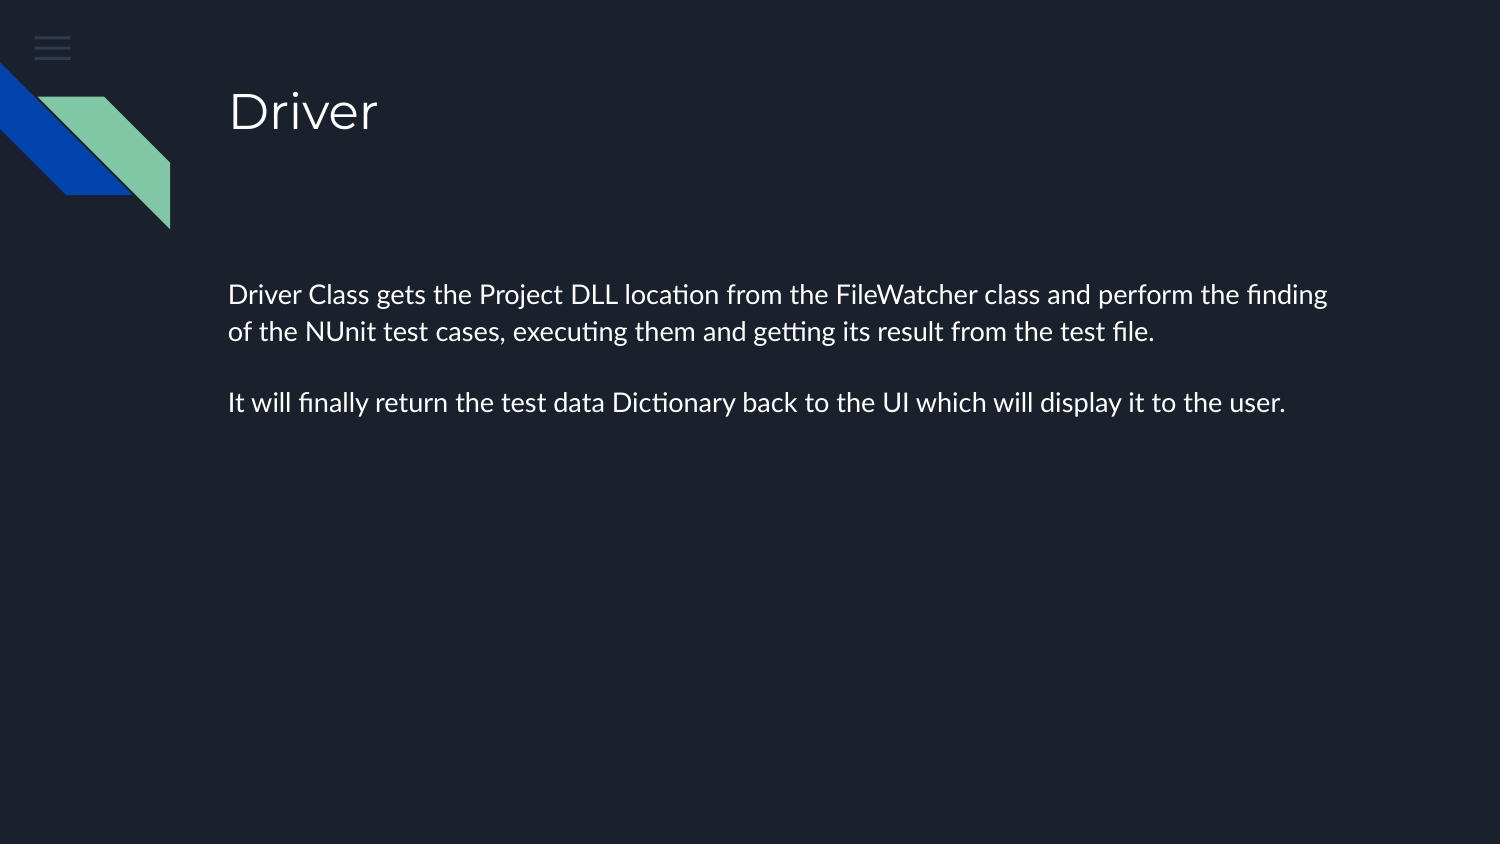

# Driver
Driver Class gets the Project DLL location from the FileWatcher class and perform the finding of the NUnit test cases, executing them and getting its result from the test file.
It will finally return the test data Dictionary back to the UI which will display it to the user.